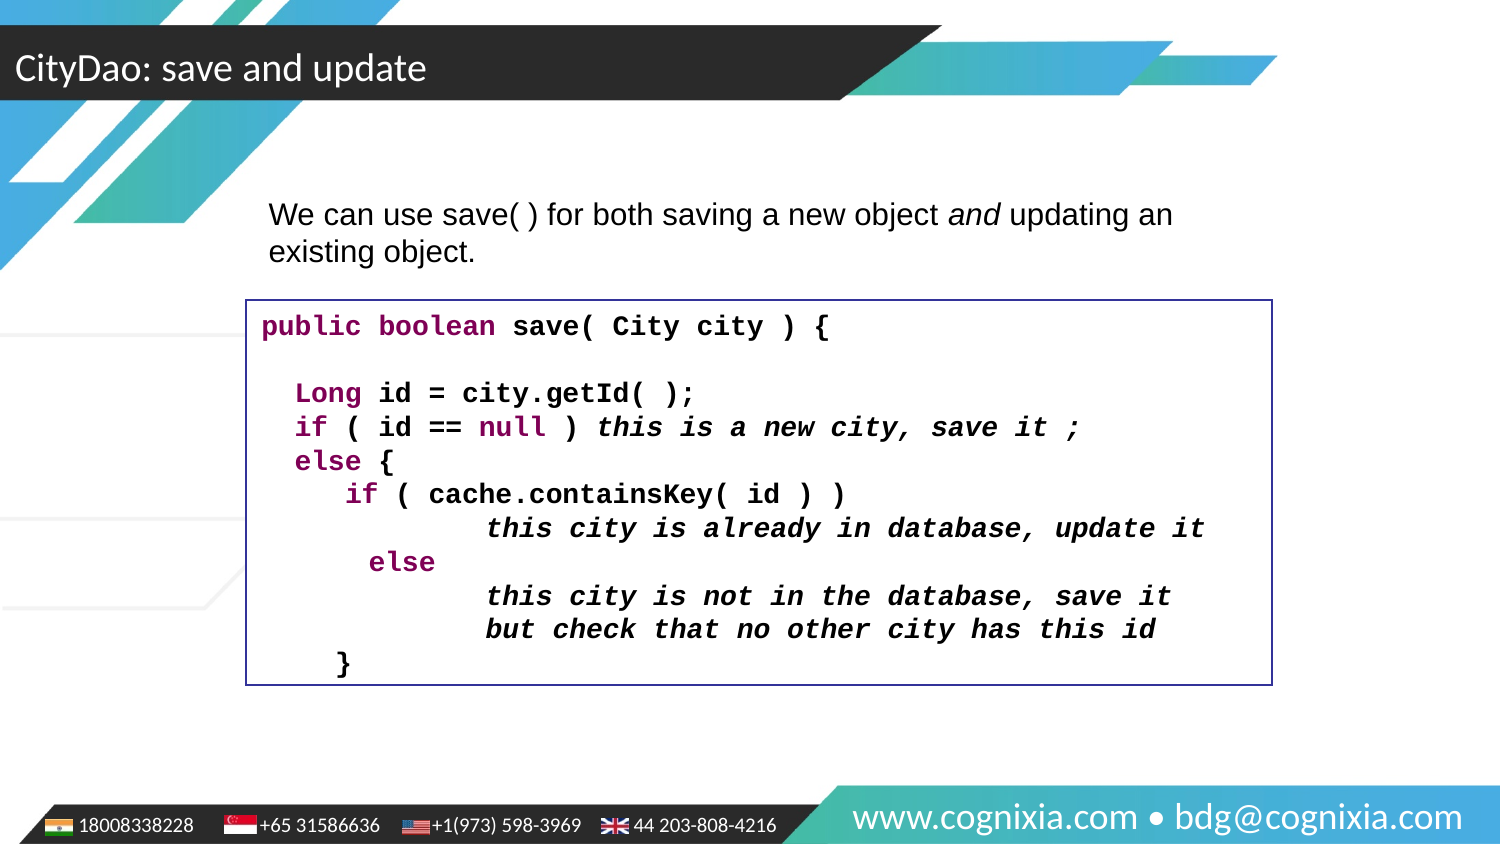

CityDao: save and update
We can use save( ) for both saving a new object and updating an existing object.
public boolean save( City city ) {

  Long id = city.getId( );
  if ( id == null ) this is a new city, save it ;
  else {
     if ( cache.containsKey( id ) )
			this city is already in database, update it
	  else
			this city is not in the database, save it
			but check that no other city has this id
	}